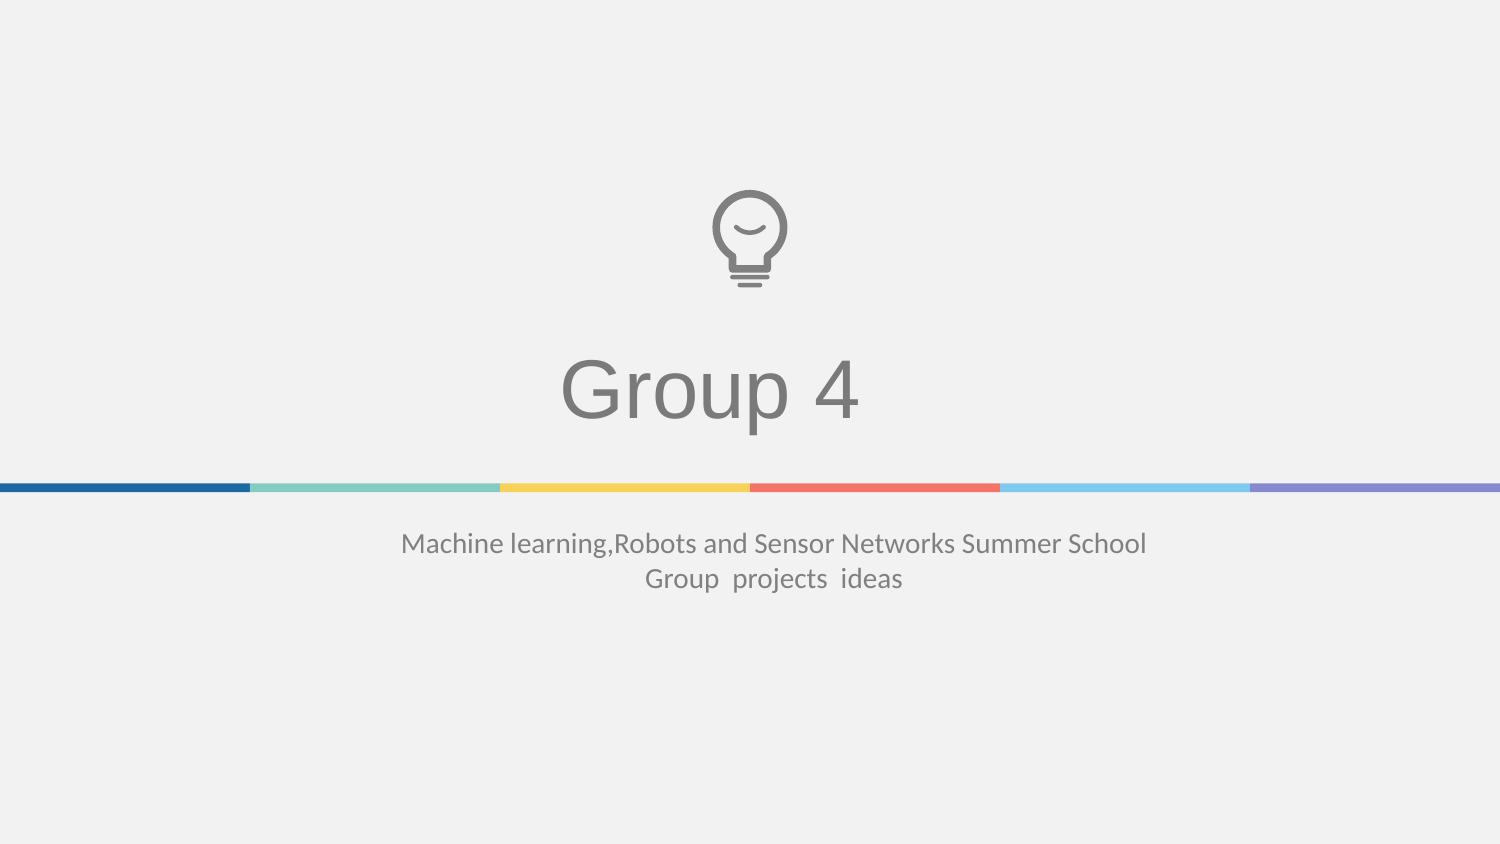

Group 4

Machine learning,Robots and Sensor Networks Summer School
Group  projects  ideas